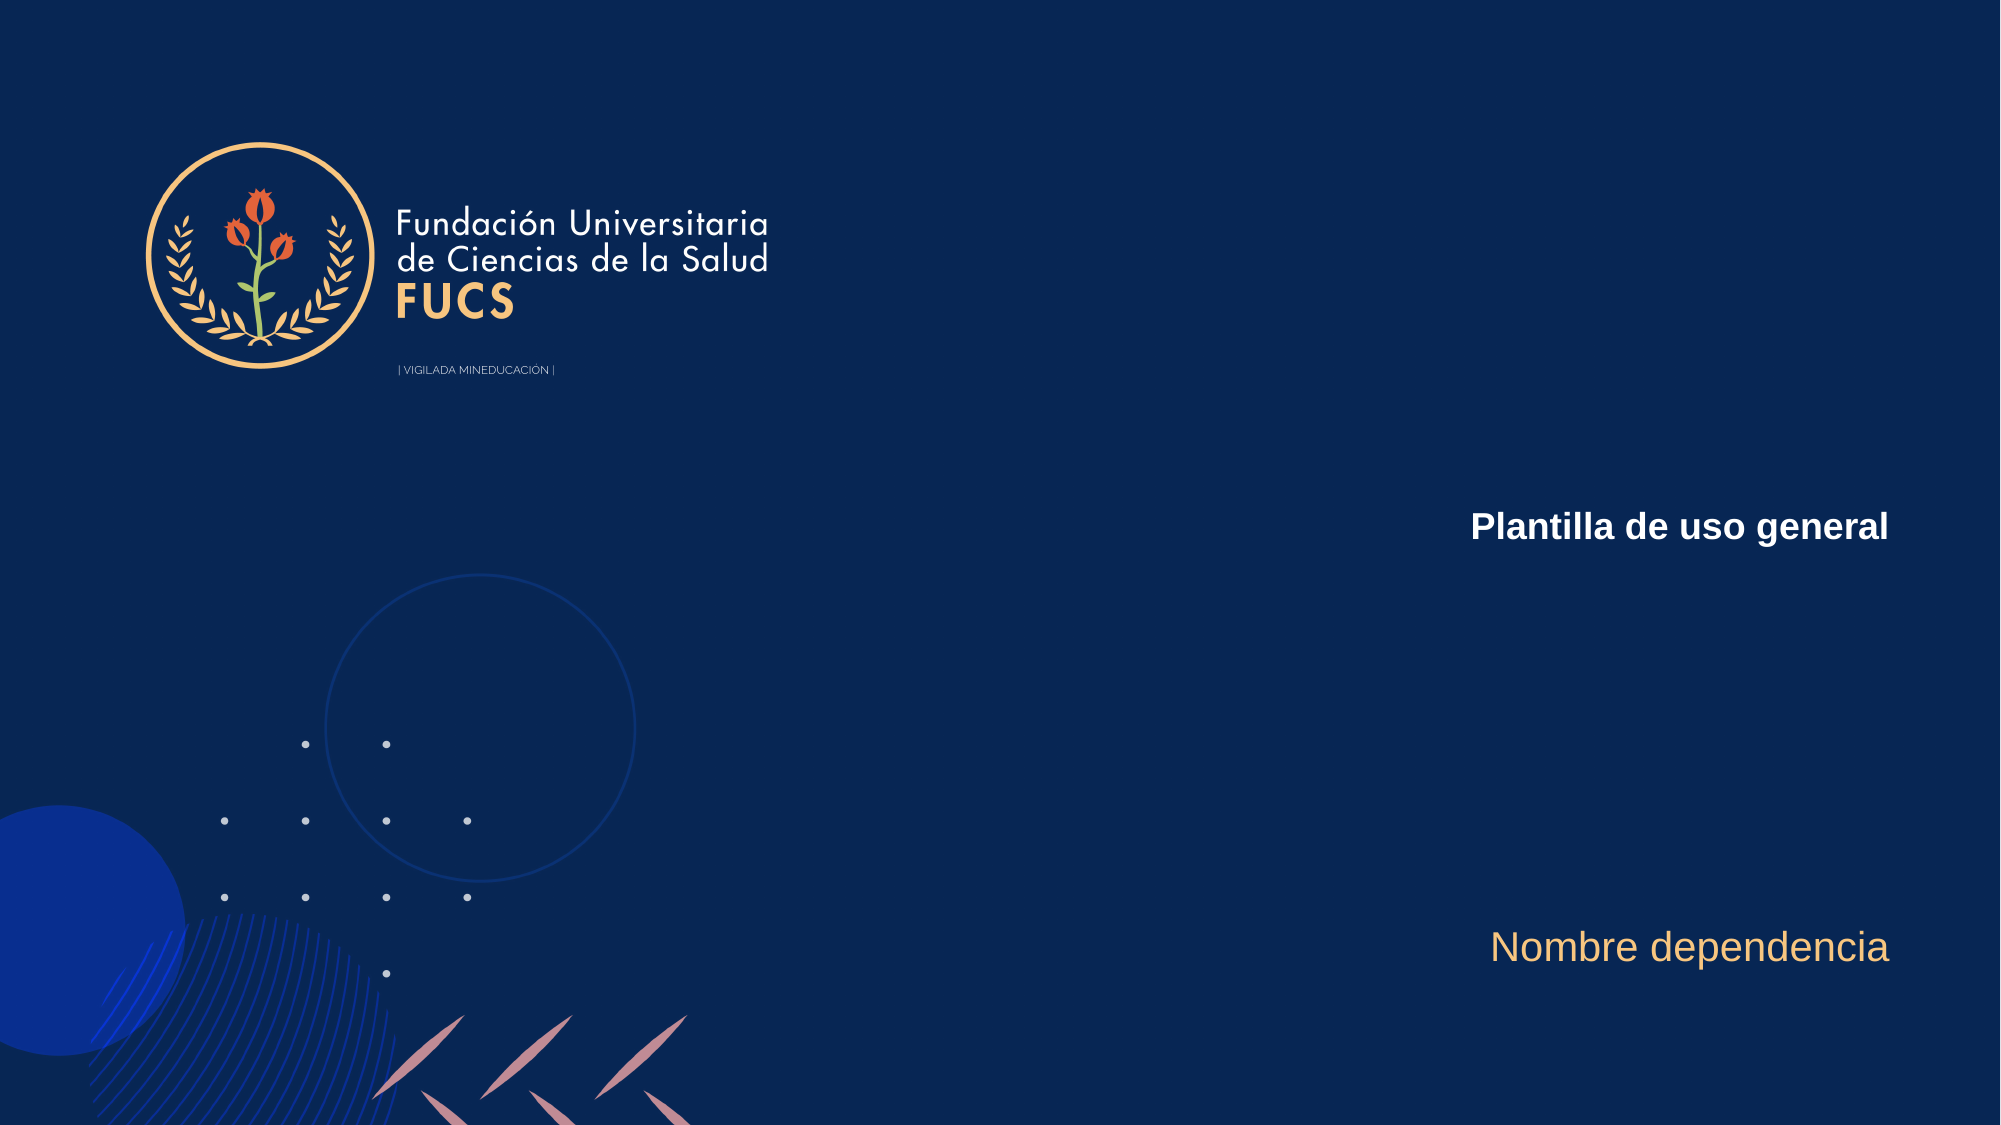

Plantilla de uso general
#
Nombre dependencia